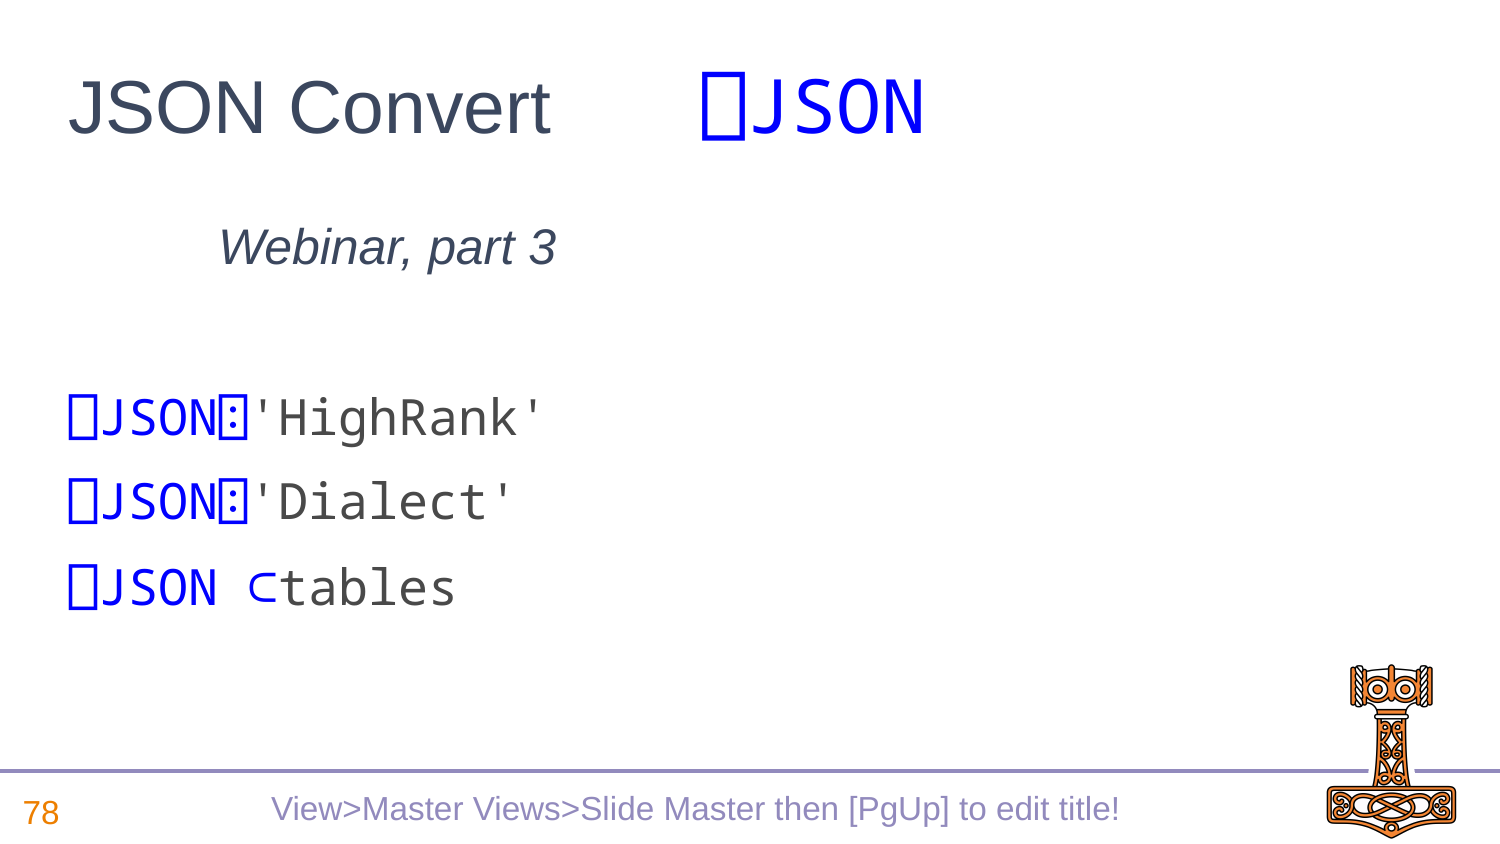

# JSON Convert	 ⎕JSON
	Webinar, part 3

⎕JSON⍠'HighRank'
⎕JSON⍠'Dialect'
⎕JSON ⊂tables